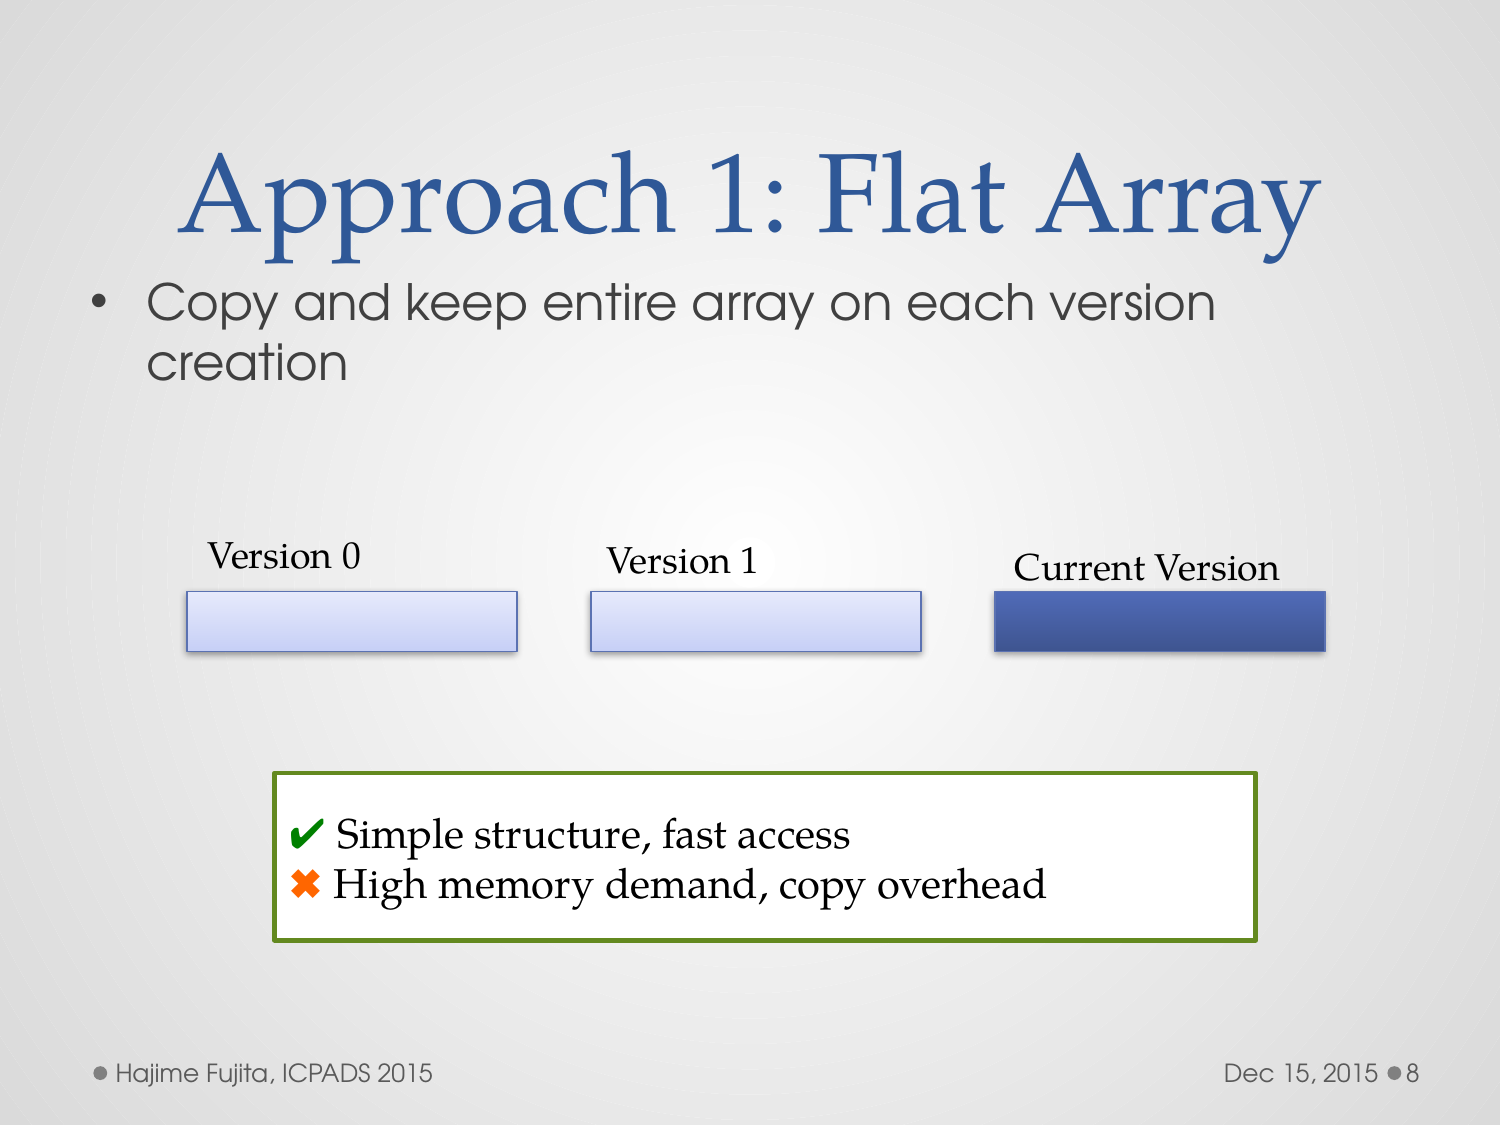

# Approach 1: Flat Array
Copy and keep entire array on each version creation
Version 0
Version 1
Current Version

✔ Simple structure, fast access
✖ High memory demand, copy overhead
Hajime Fujita, ICPADS 2015
Dec 15, 2015
8